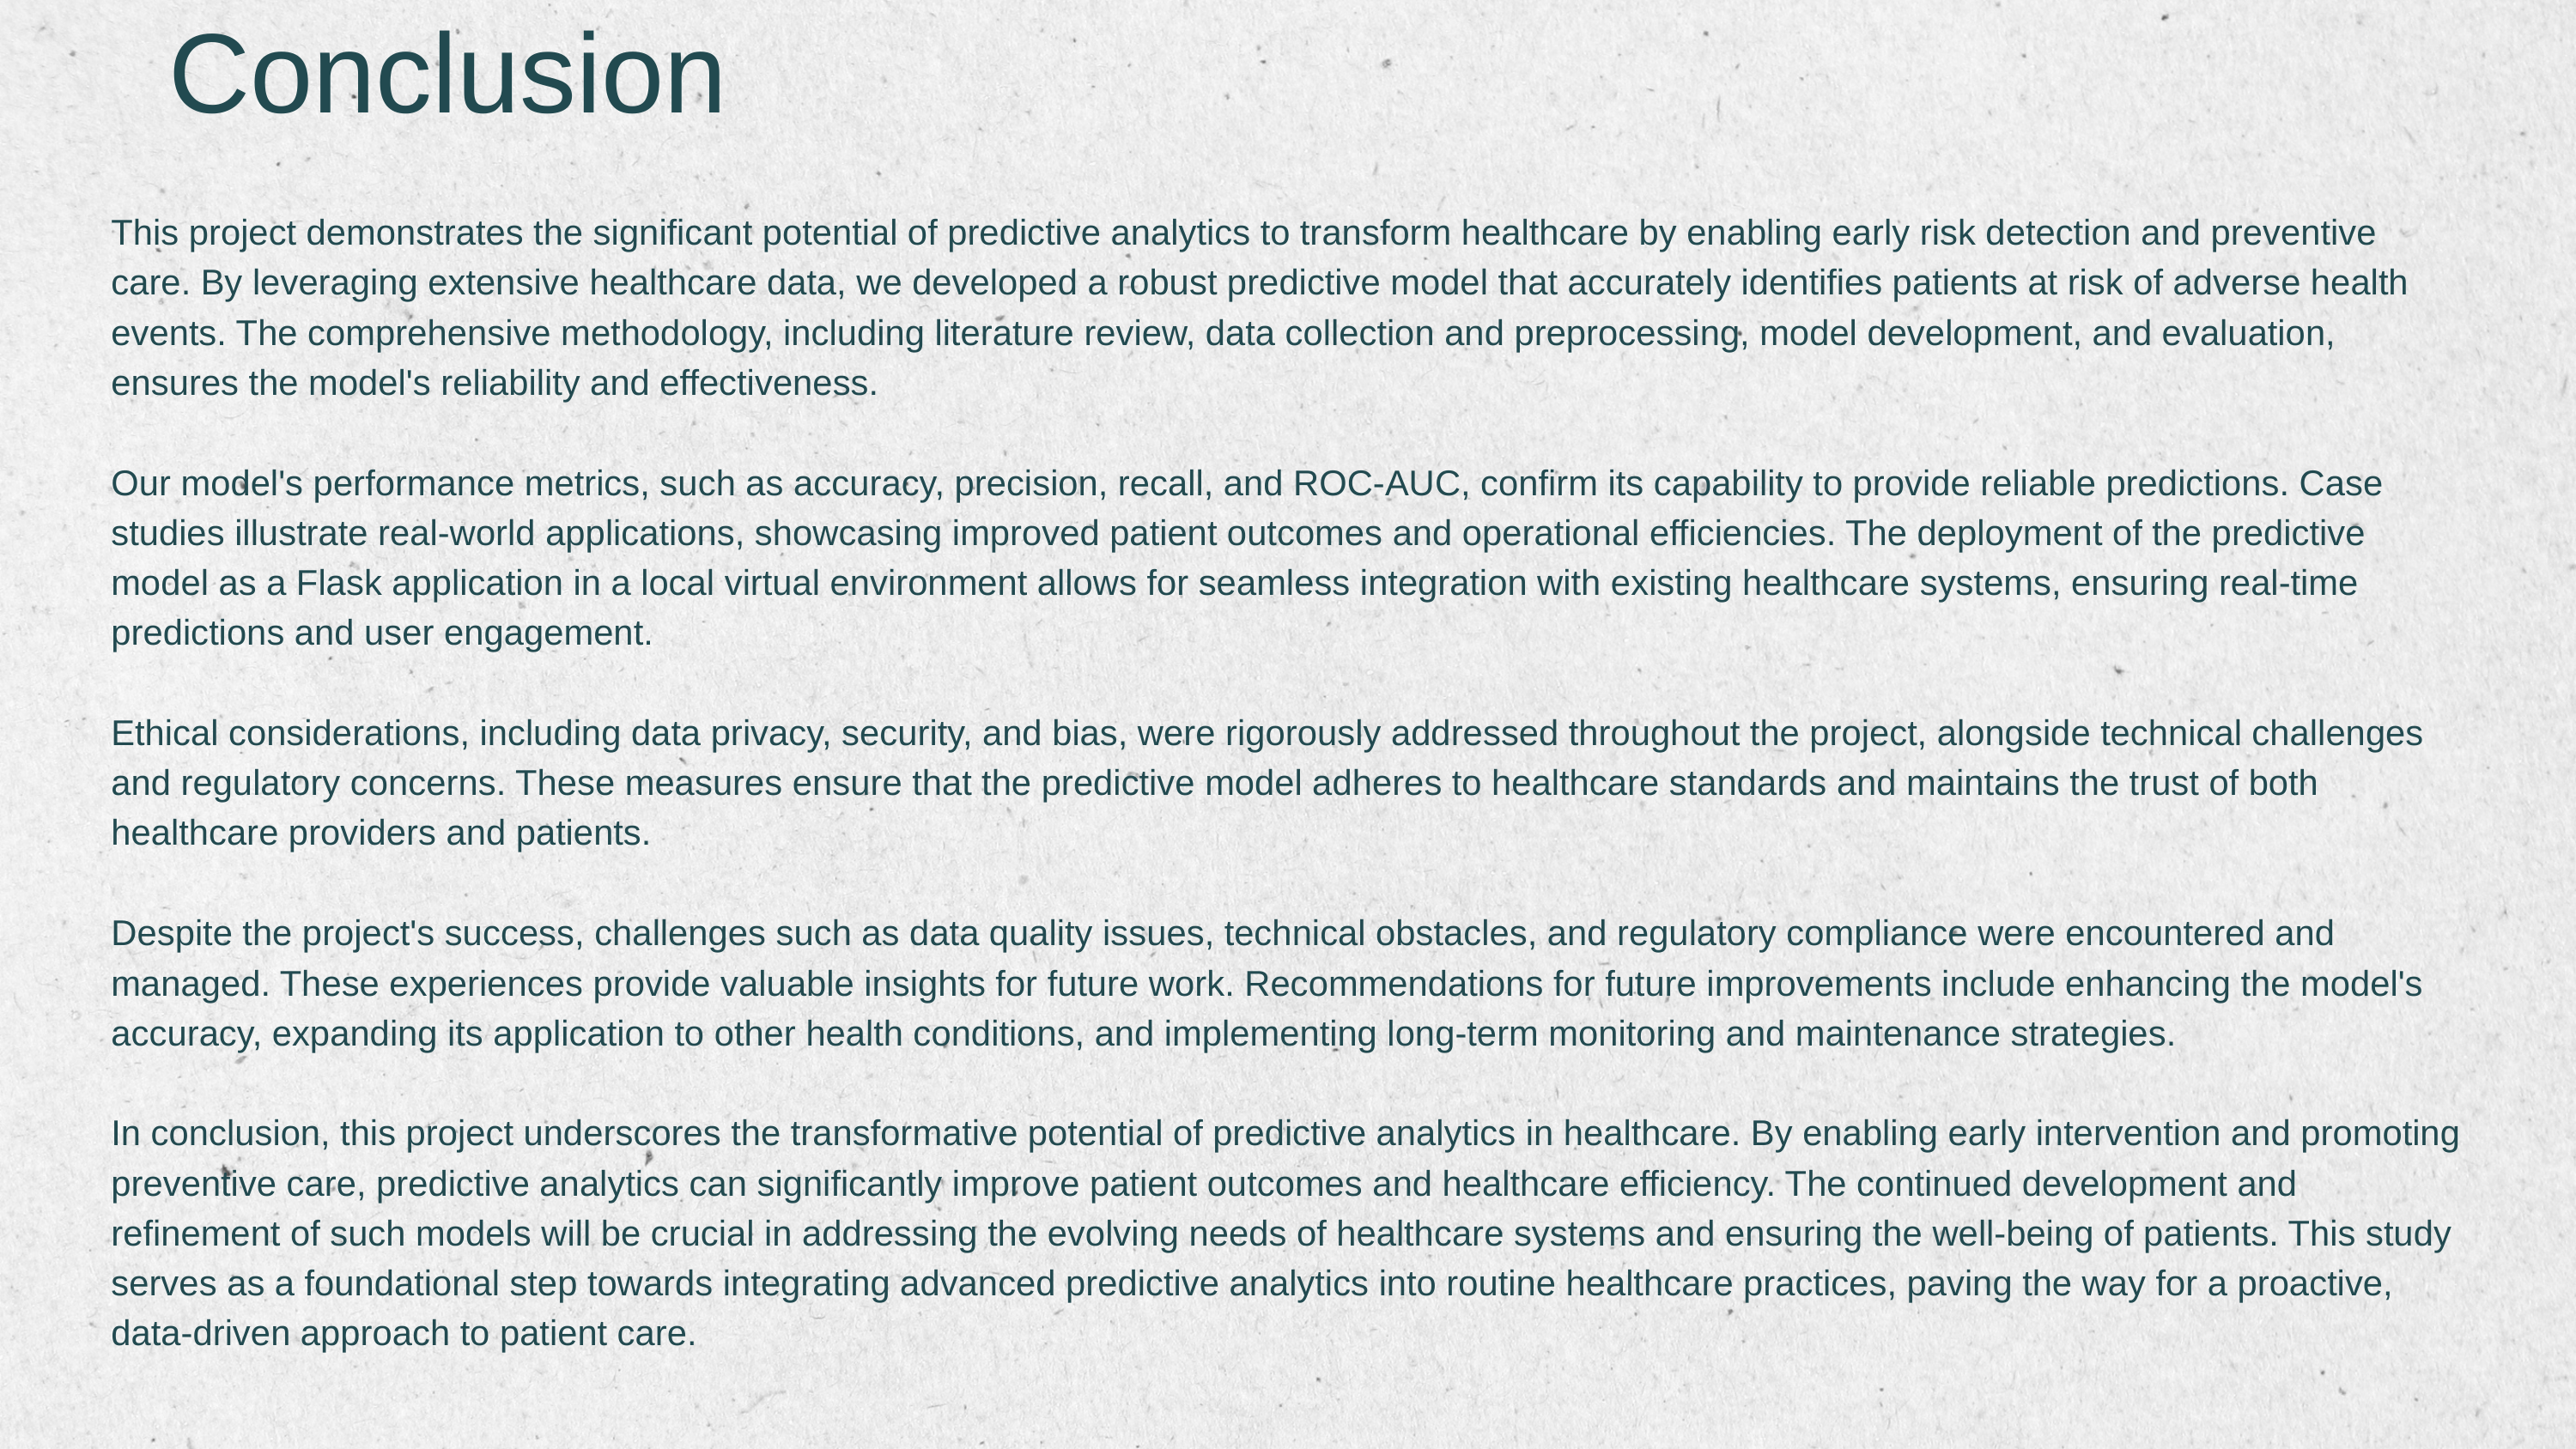

Conclusion
This project demonstrates the significant potential of predictive analytics to transform healthcare by enabling early risk detection and preventive care. By leveraging extensive healthcare data, we developed a robust predictive model that accurately identifies patients at risk of adverse health events. The comprehensive methodology, including literature review, data collection and preprocessing, model development, and evaluation, ensures the model's reliability and effectiveness.

Our model's performance metrics, such as accuracy, precision, recall, and ROC-AUC, confirm its capability to provide reliable predictions. Case studies illustrate real-world applications, showcasing improved patient outcomes and operational efficiencies. The deployment of the predictive model as a Flask application in a local virtual environment allows for seamless integration with existing healthcare systems, ensuring real-time predictions and user engagement.

Ethical considerations, including data privacy, security, and bias, were rigorously addressed throughout the project, alongside technical challenges and regulatory concerns. These measures ensure that the predictive model adheres to healthcare standards and maintains the trust of both healthcare providers and patients.

Despite the project's success, challenges such as data quality issues, technical obstacles, and regulatory compliance were encountered and managed. These experiences provide valuable insights for future work. Recommendations for future improvements include enhancing the model's accuracy, expanding its application to other health conditions, and implementing long-term monitoring and maintenance strategies.

In conclusion, this project underscores the transformative potential of predictive analytics in healthcare. By enabling early intervention and promoting preventive care, predictive analytics can significantly improve patient outcomes and healthcare efficiency. The continued development and refinement of such models will be crucial in addressing the evolving needs of healthcare systems and ensuring the well-being of patients. This study serves as a foundational step towards integrating advanced predictive analytics into routine healthcare practices, paving the way for a proactive, data-driven approach to patient care.